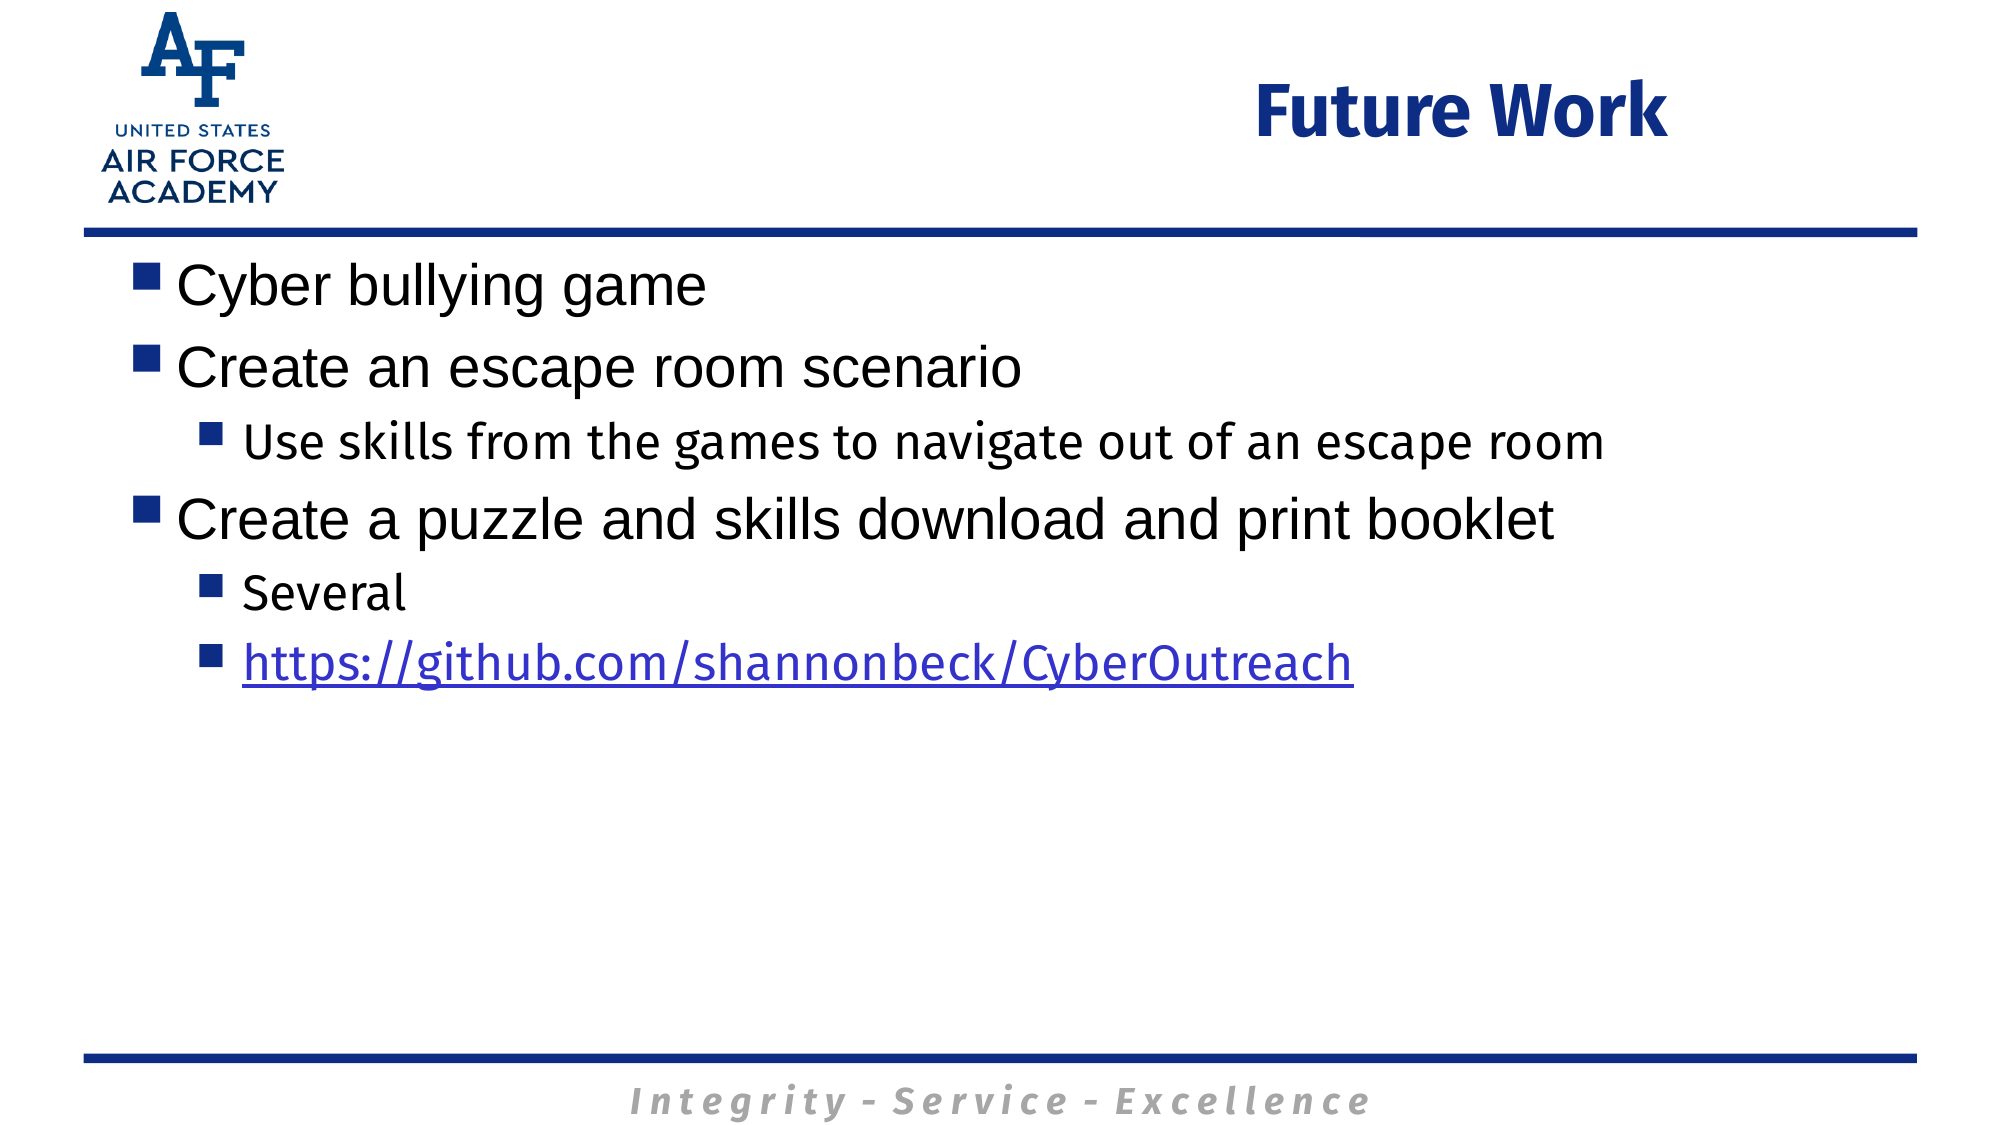

# Future Work
Cyber bullying game
Create an escape room scenario
Use skills from the games to navigate out of an escape room
Create a puzzle and skills download and print booklet
Several
https://github.com/shannonbeck/CyberOutreach